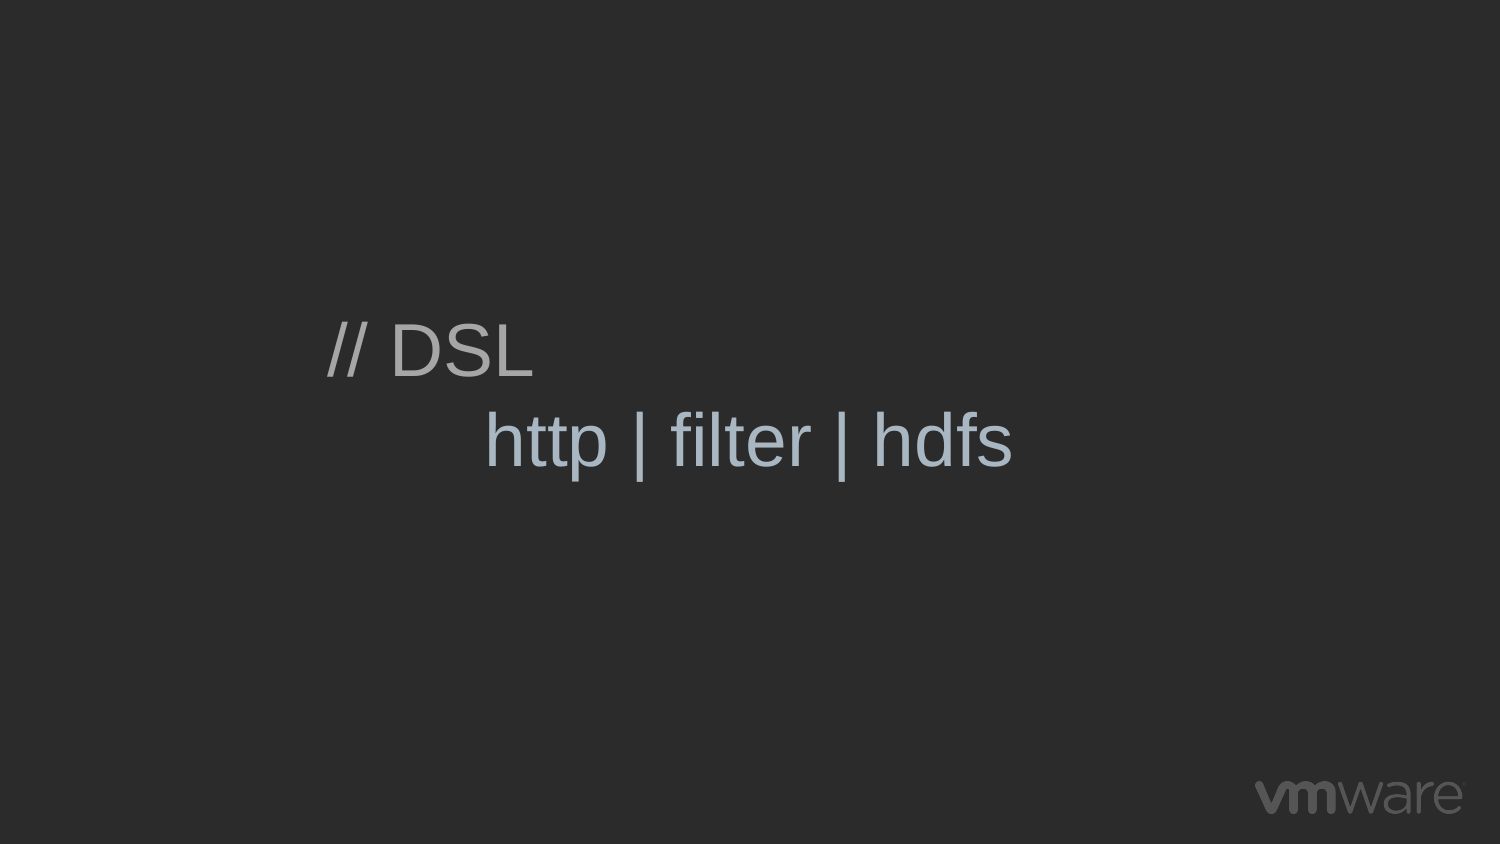

// DSL
http | filter | hdfs